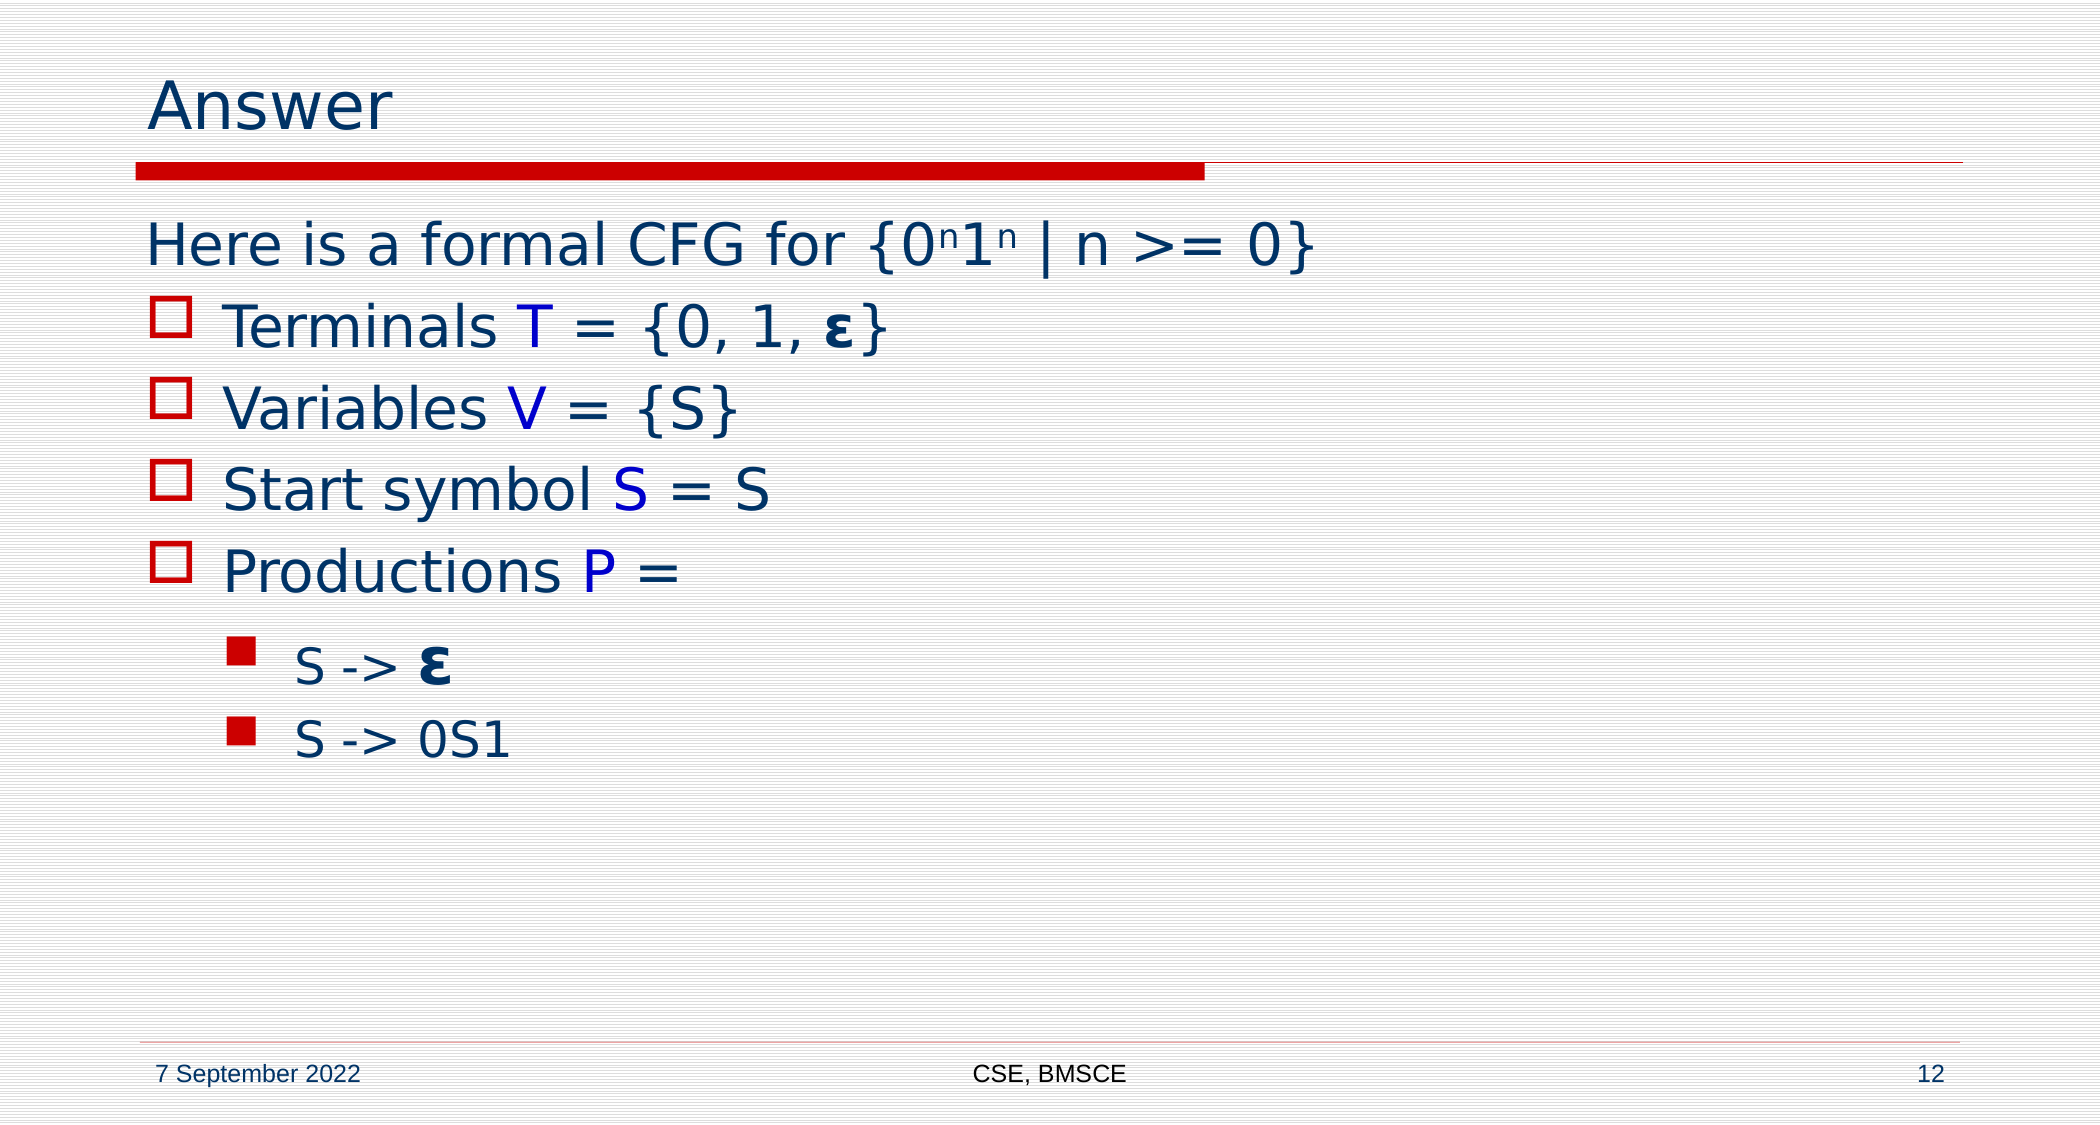

# Answer
Here is a formal CFG for {0n1n | n >= 0}
Terminals T = {0, 1, ε}
Variables V = {S}
Start symbol S = S
Productions P =
S -> ε
S -> 0S1
CSE, BMSCE
12
7 September 2022